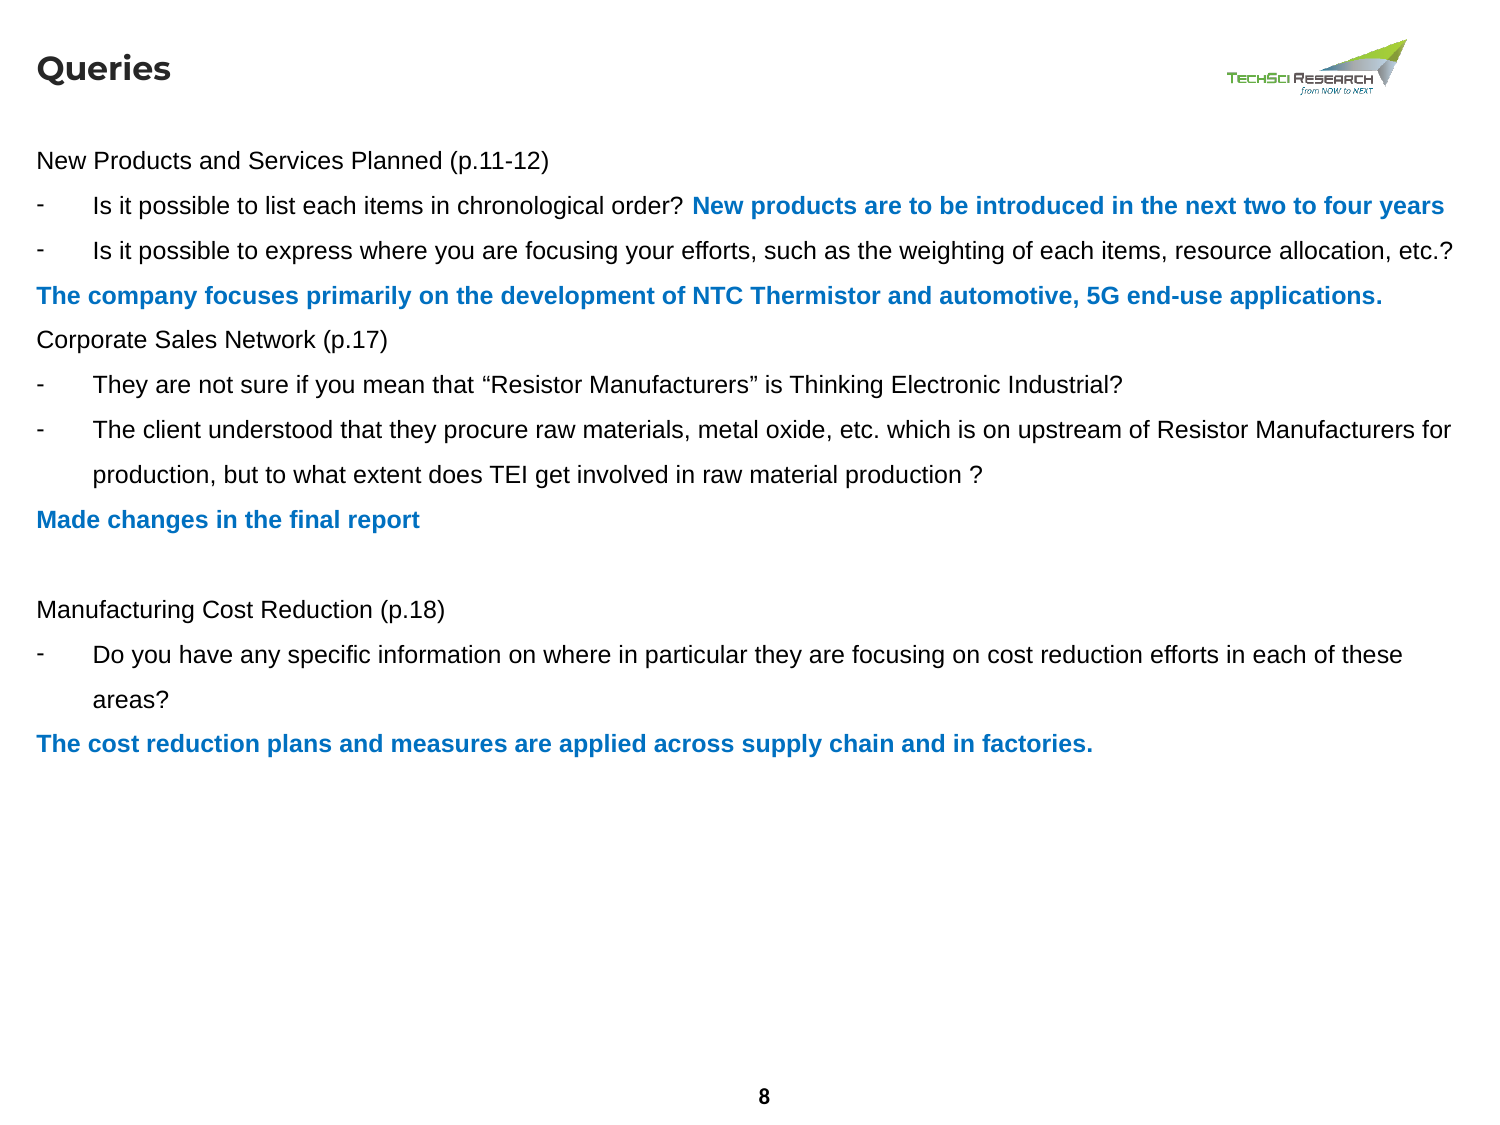

Queries
New Products and Services Planned (p.11-12)
Is it possible to list each items in chronological order? New products are to be introduced in the next two to four years
Is it possible to express where you are focusing your efforts, such as the weighting of each items, resource allocation, etc.?
The company focuses primarily on the development of NTC Thermistor and automotive, 5G end-use applications.
Corporate Sales Network (p.17)
They are not sure if you mean that “Resistor Manufacturers” is Thinking Electronic Industrial?
The client understood that they procure raw materials, metal oxide, etc. which is on upstream of Resistor Manufacturers for production, but to what extent does TEI get involved in raw material production ?
Made changes in the final report

Manufacturing Cost Reduction (p.18)
Do you have any specific information on where in particular they are focusing on cost reduction efforts in each of these areas?
The cost reduction plans and measures are applied across supply chain and in factories.